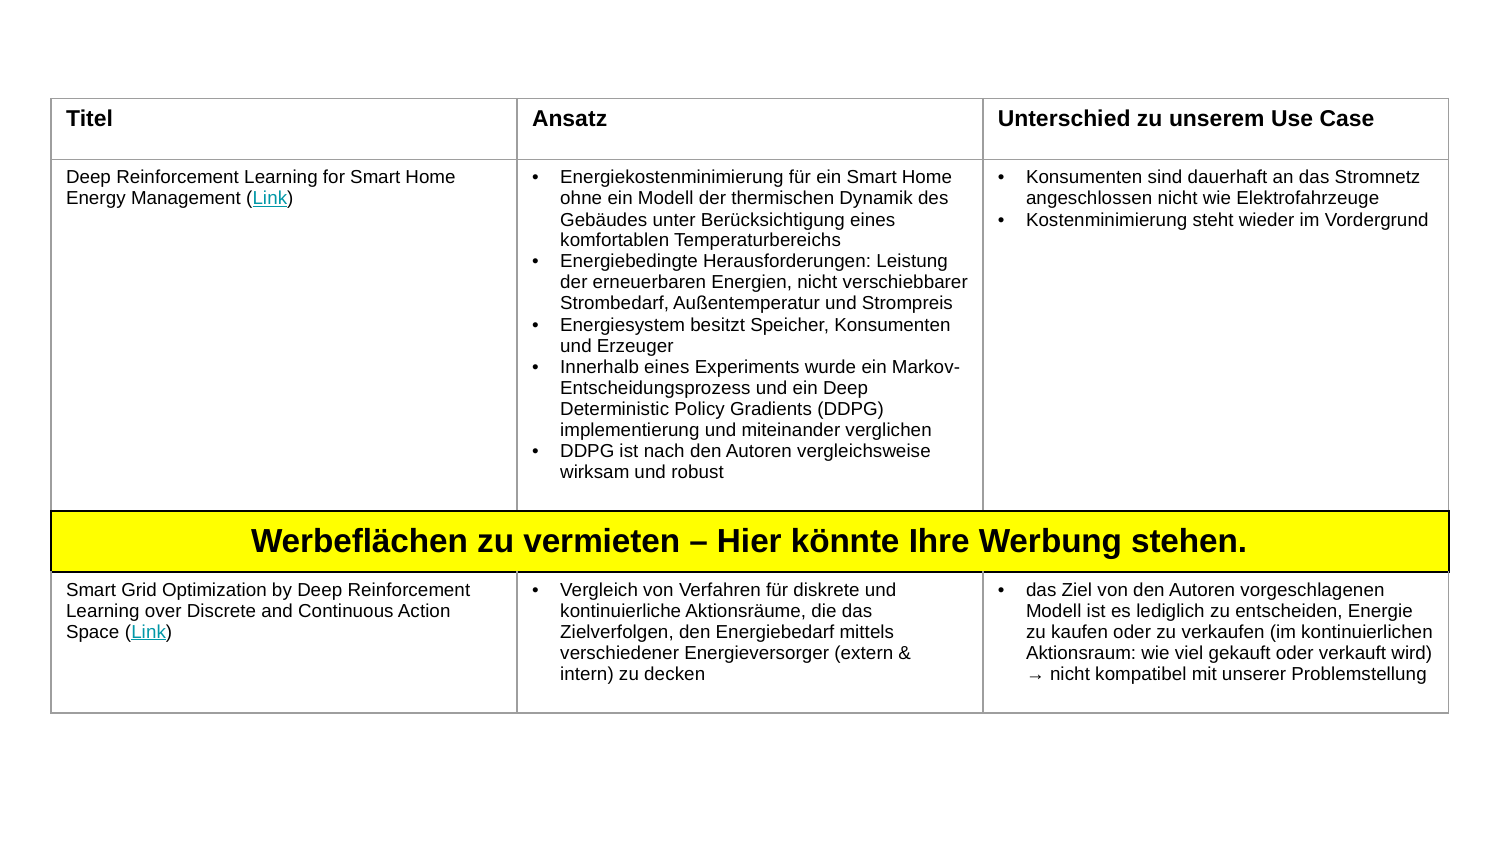

| Titel | Ansatz | Unterschied zu unserem Use Case |
| --- | --- | --- |
| Deep Reinforcement Learning for Smart Home Energy Management (Link) | Energiekostenminimierung für ein Smart Home ohne ein Modell der thermischen Dynamik des Gebäudes unter Berücksichtigung eines komfortablen Temperaturbereichs Energiebedingte Herausforderungen: Leistung der erneuerbaren Energien, nicht verschiebbarer Strombedarf, Außentemperatur und Strompreis Energiesystem besitzt Speicher, Konsumenten und Erzeuger Innerhalb eines Experiments wurde ein Markov-Entscheidungsprozess und ein Deep Deterministic Policy Gradients (DDPG) implementierung und miteinander verglichen DDPG ist nach den Autoren vergleichsweise wirksam und robust | Konsumenten sind dauerhaft an das Stromnetz angeschlossen nicht wie Elektrofahrzeuge Kostenminimierung steht wieder im Vordergrund |
| Werbeflächen zu vermieten – Hier könnte Ihre Werbung stehen. |  |  |
| Smart Grid Optimization by Deep Reinforcement Learning over Discrete and Continuous Action Space (Link) | Vergleich von Verfahren für diskrete und kontinuierliche Aktionsräume, die das Zielverfolgen, den Energiebedarf mittels verschiedener Energieversorger (extern & intern) zu decken | das Ziel von den Autoren vorgeschlagenen Modell ist es lediglich zu entscheiden, Energie zu kaufen oder zu verkaufen (im kontinuierlichen Aktionsraum: wie viel gekauft oder verkauft wird) → nicht kompatibel mit unserer Problemstellung |